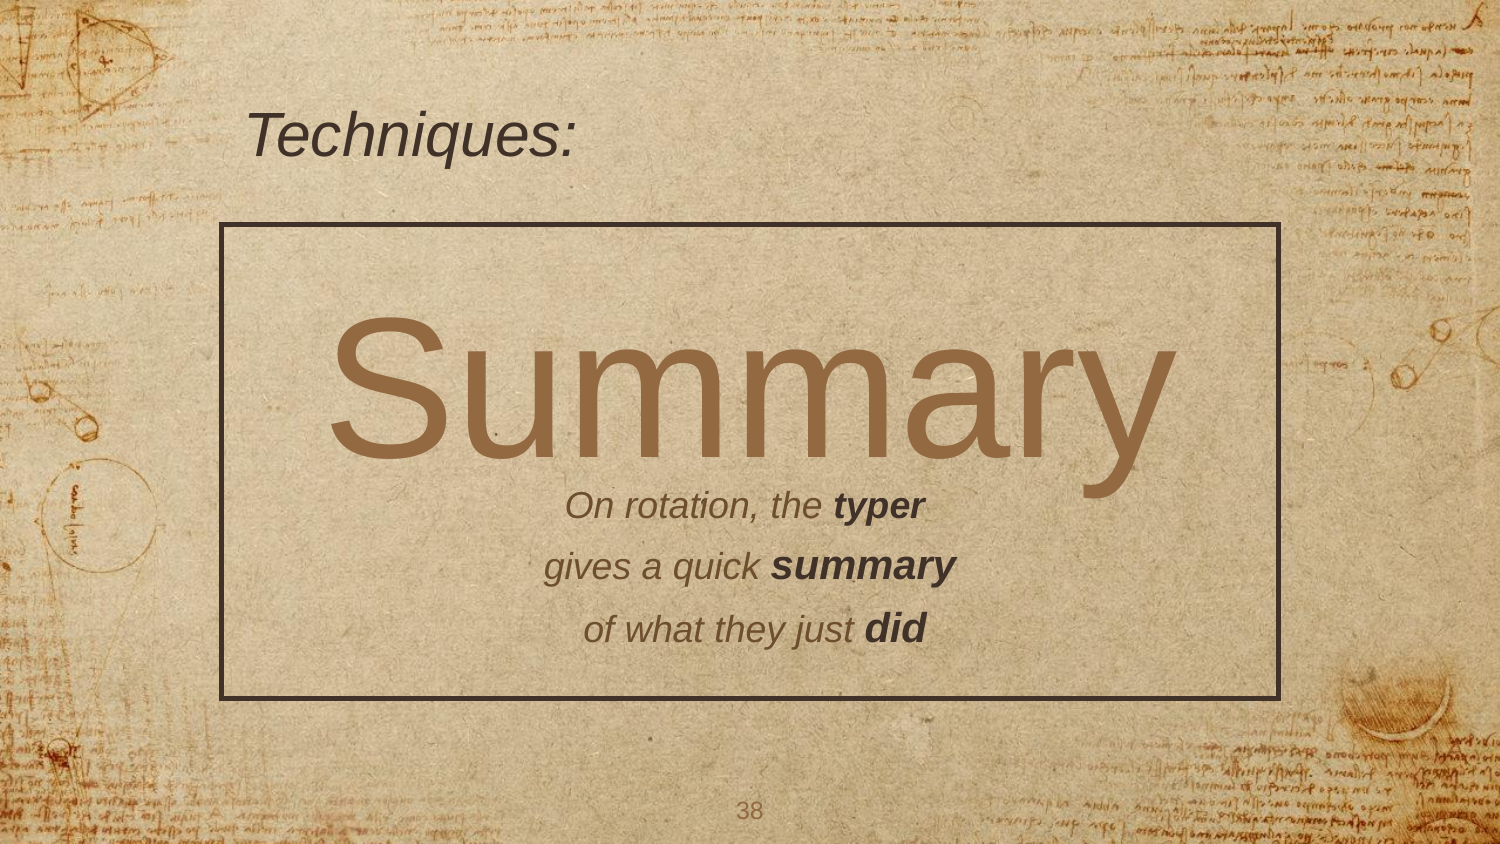

Techniques:

Summary
On rotation, the typer
gives a quick summary
 of what they just did
38